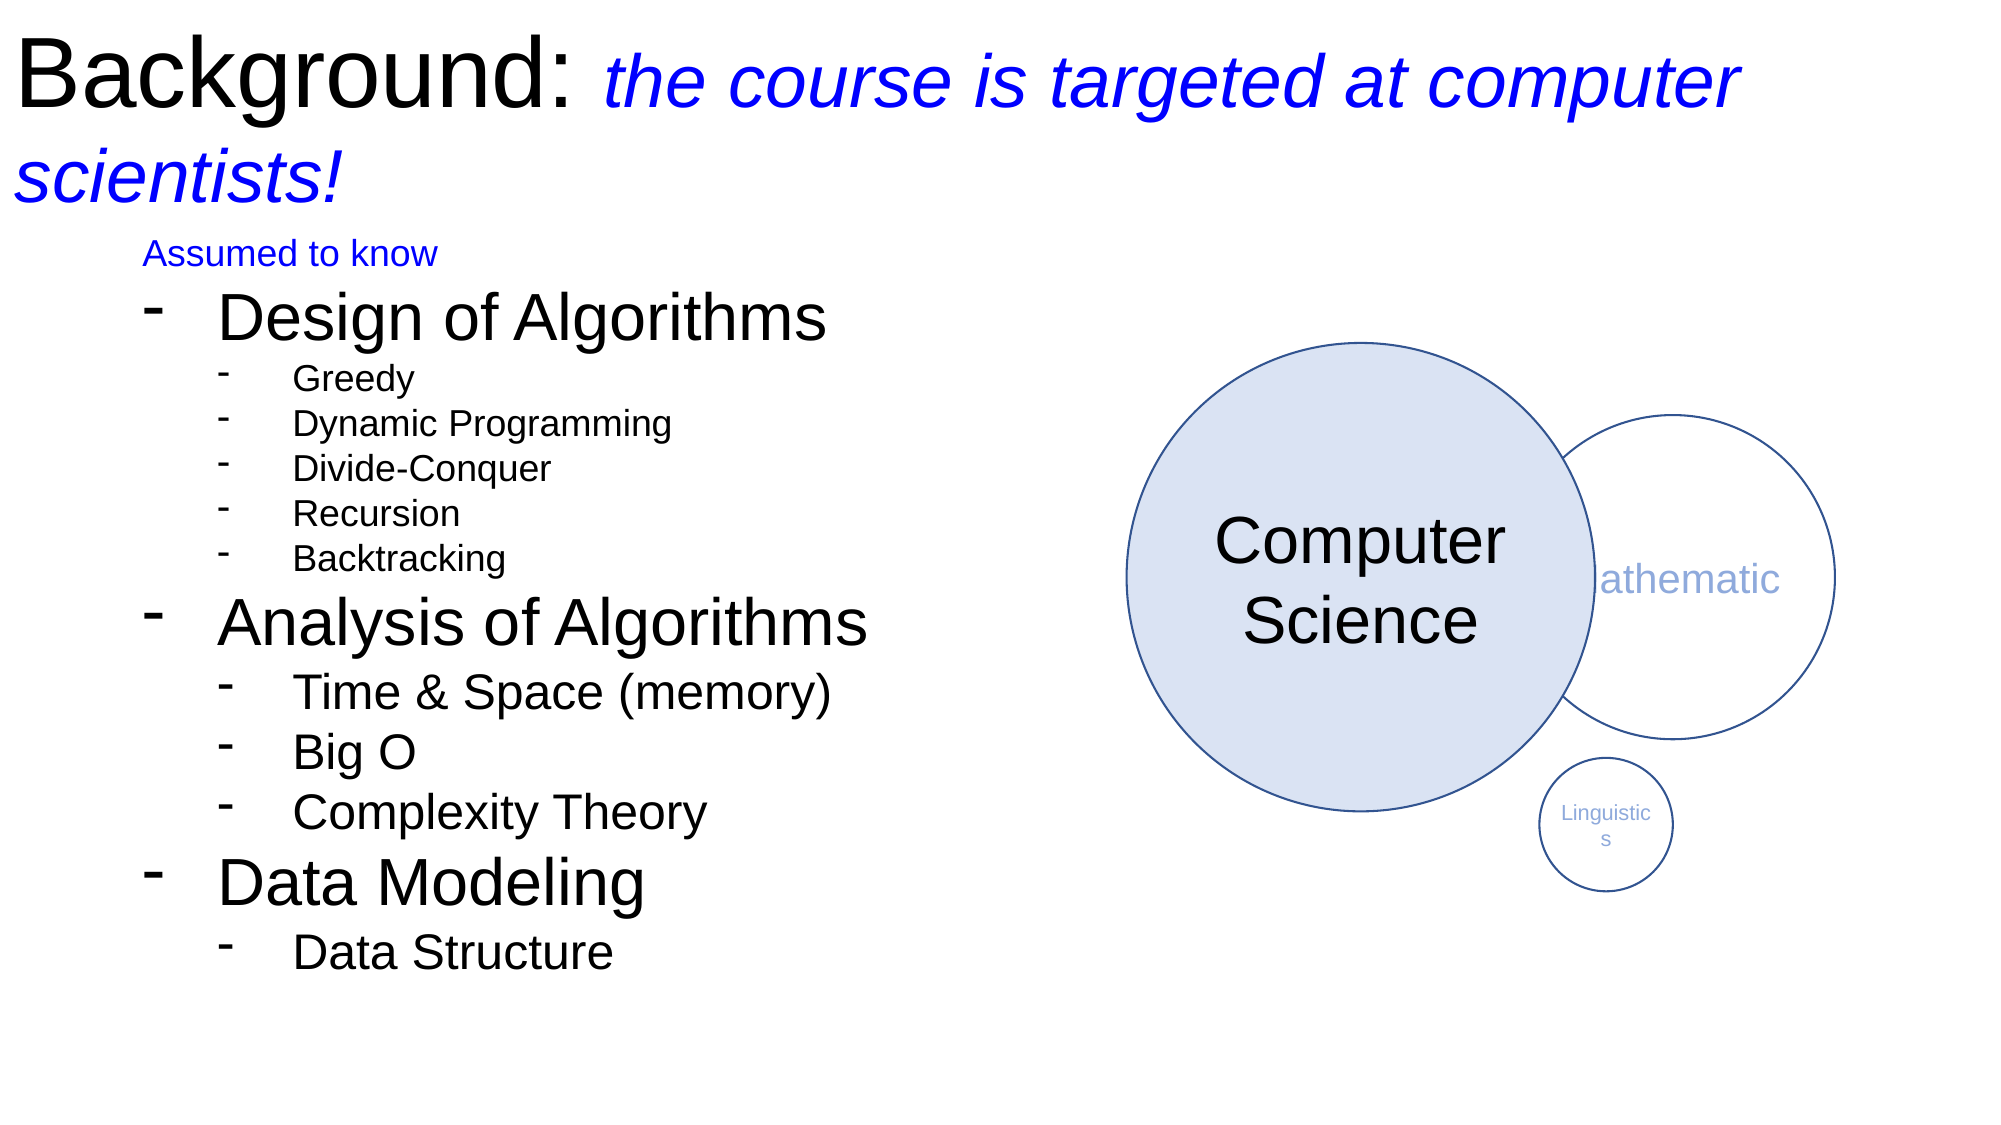

Background: the course is targeted at computer scientists!
Assumed to know
Design of Algorithms
Greedy
Dynamic Programming
Divide-Conquer
Recursion
Backtracking
Analysis of Algorithms
Time & Space (memory)
Big O
Complexity Theory
Data Modeling
Data Structure
Computer Science
Mathematic
Linguistics